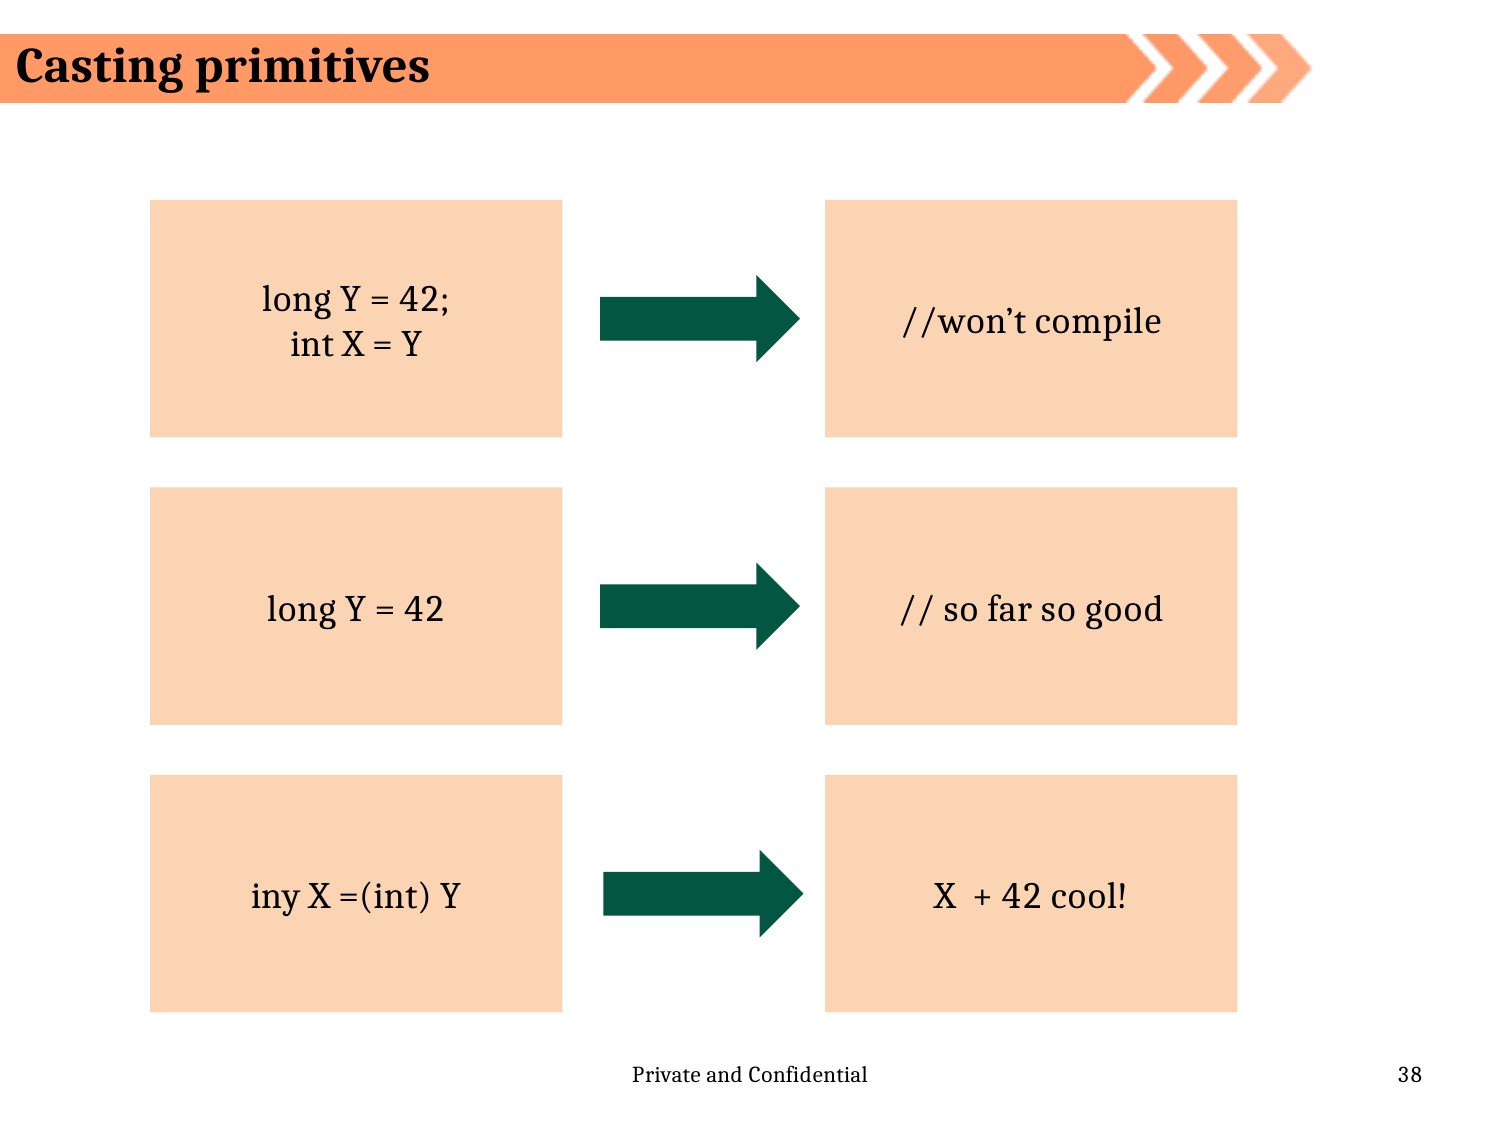

Casting primitives
long Y = 42;
int X = Y
//won’t compile

long Y = 42
// so far so good

iny X =(int) Y
X  + 42 cool!